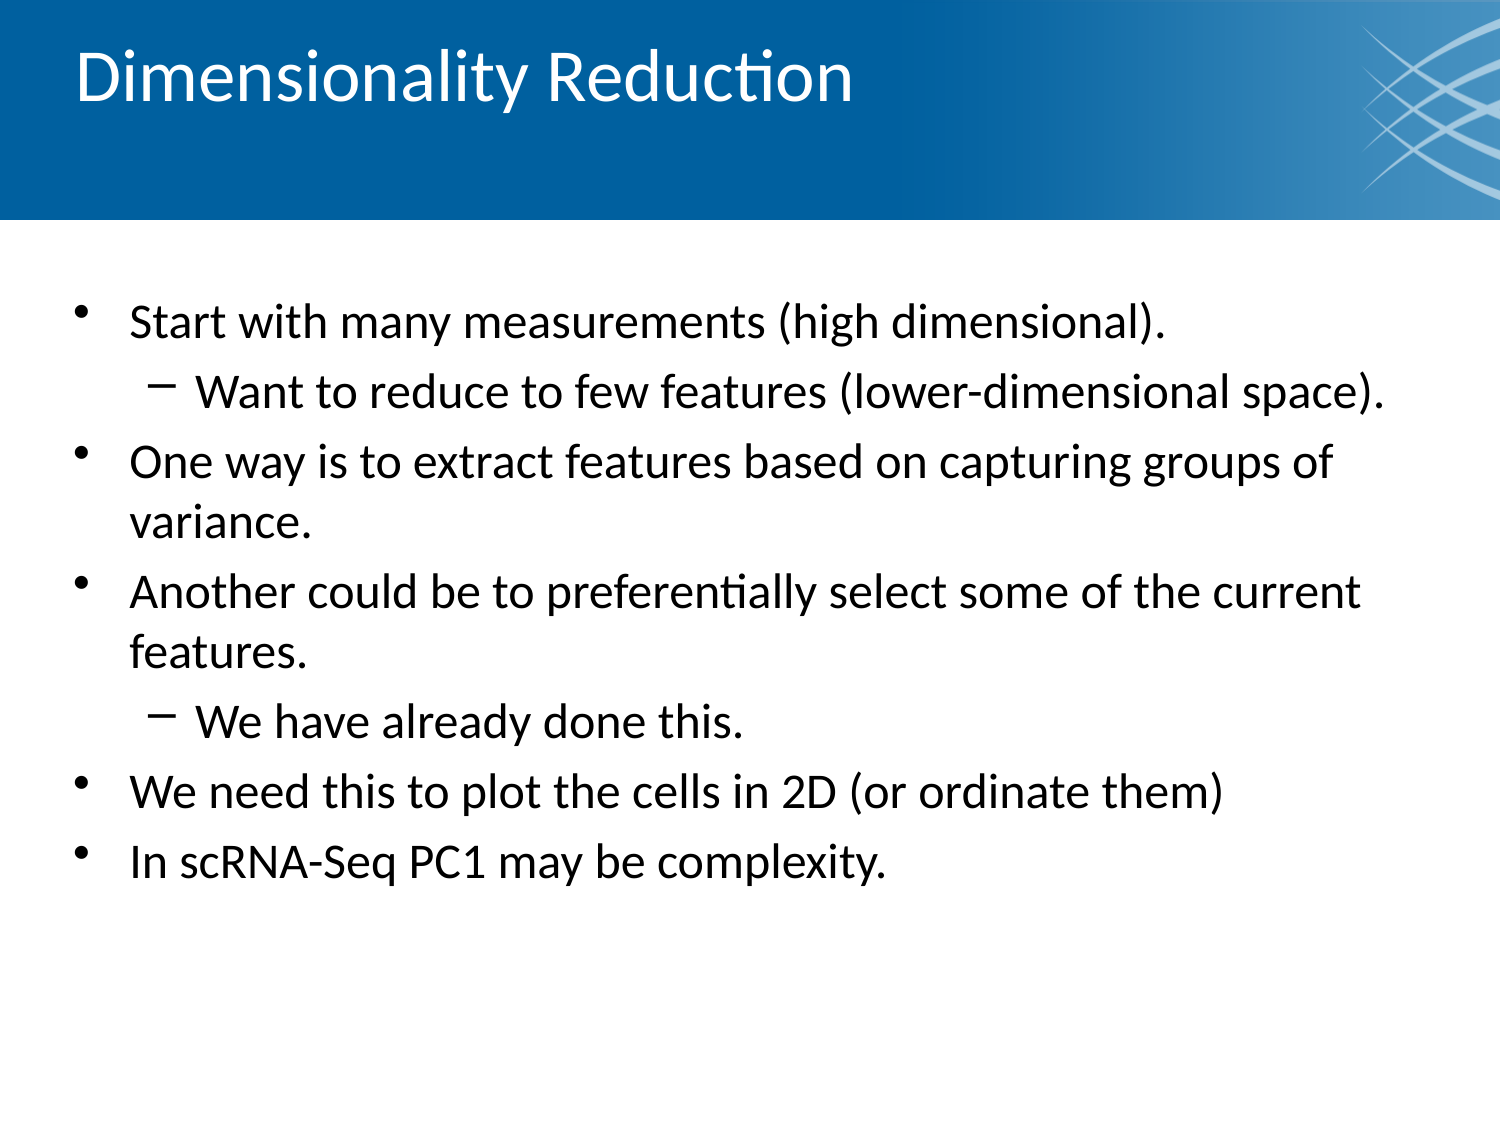

# Dimensionality Reduction
Start with many measurements (high dimensional).
Want to reduce to few features (lower-dimensional space).
One way is to extract features based on capturing groups of variance.
Another could be to preferentially select some of the current features.
We have already done this.
We need this to plot the cells in 2D (or ordinate them)
In scRNA-Seq PC1 may be complexity.